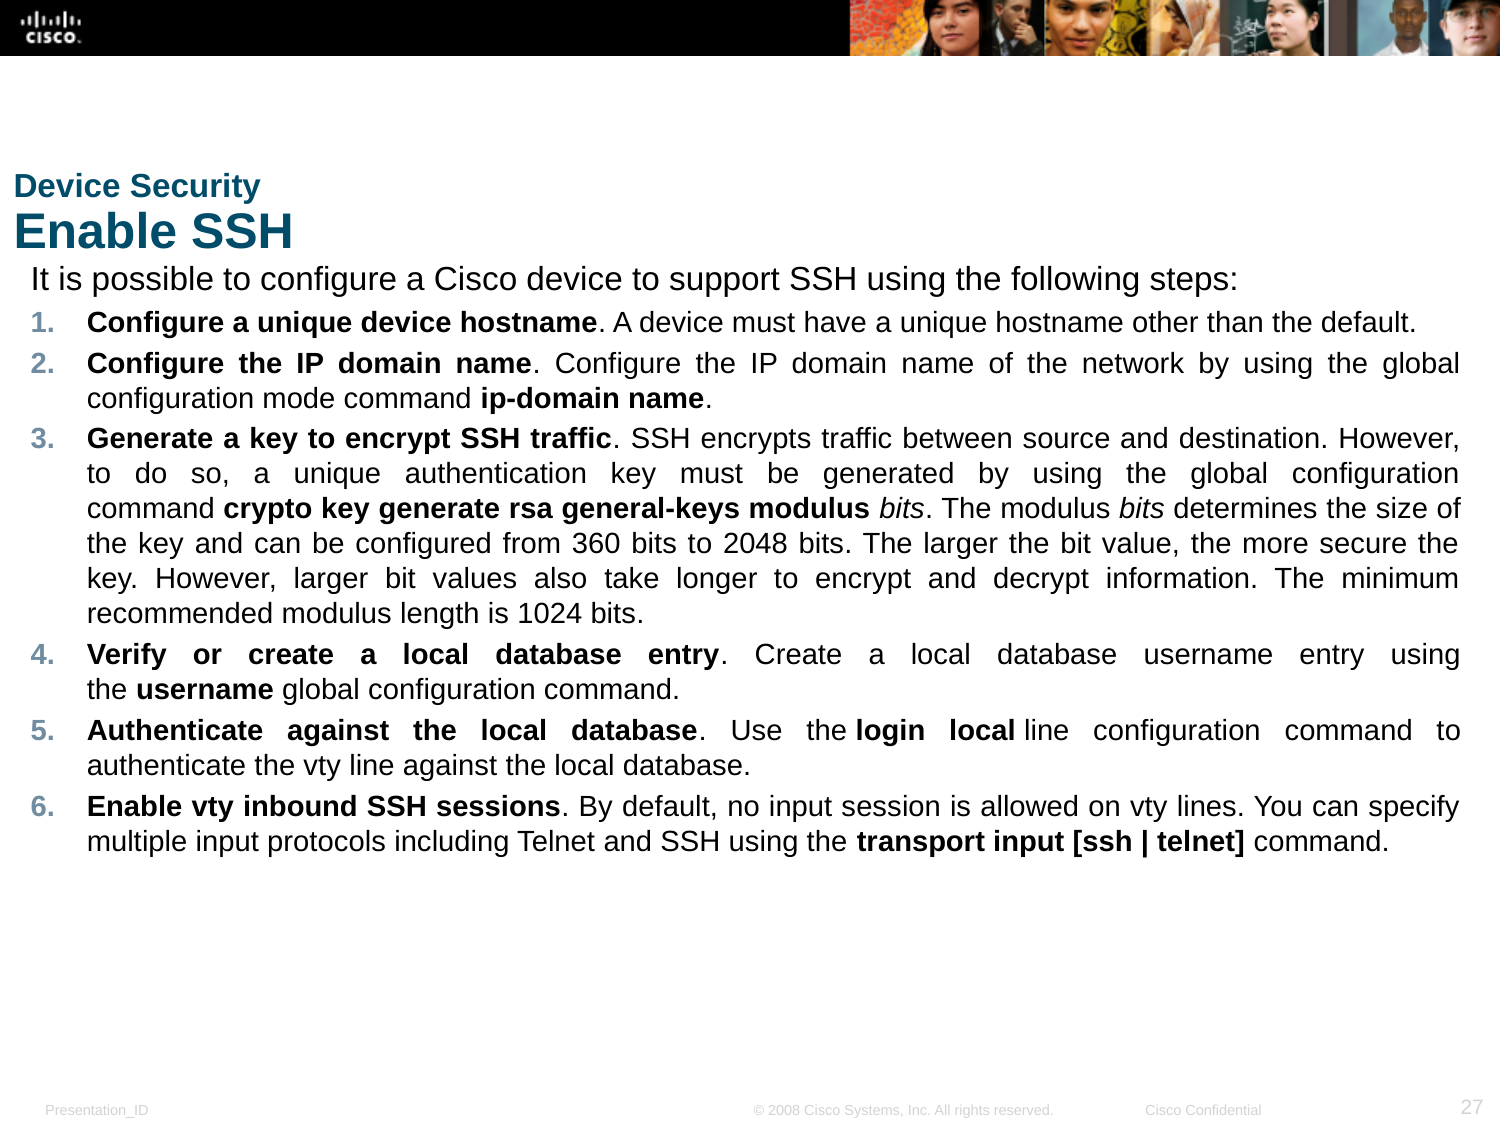

# Device Security Enable SSH
It is possible to configure a Cisco device to support SSH using the following steps:
Configure a unique device hostname. A device must have a unique hostname other than the default.
Configure the IP domain name. Configure the IP domain name of the network by using the global configuration mode command ip-domain name.
Generate a key to encrypt SSH traffic. SSH encrypts traffic between source and destination. However, to do so, a unique authentication key must be generated by using the global configuration command crypto key generate rsa general-keys modulus bits. The modulus bits determines the size of the key and can be configured from 360 bits to 2048 bits. The larger the bit value, the more secure the key. However, larger bit values also take longer to encrypt and decrypt information. The minimum recommended modulus length is 1024 bits.
Verify or create a local database entry. Create a local database username entry using the username global configuration command.
Authenticate against the local database. Use the login local line configuration command to authenticate the vty line against the local database.
Enable vty inbound SSH sessions. By default, no input session is allowed on vty lines. You can specify multiple input protocols including Telnet and SSH using the transport input [ssh | telnet] command.